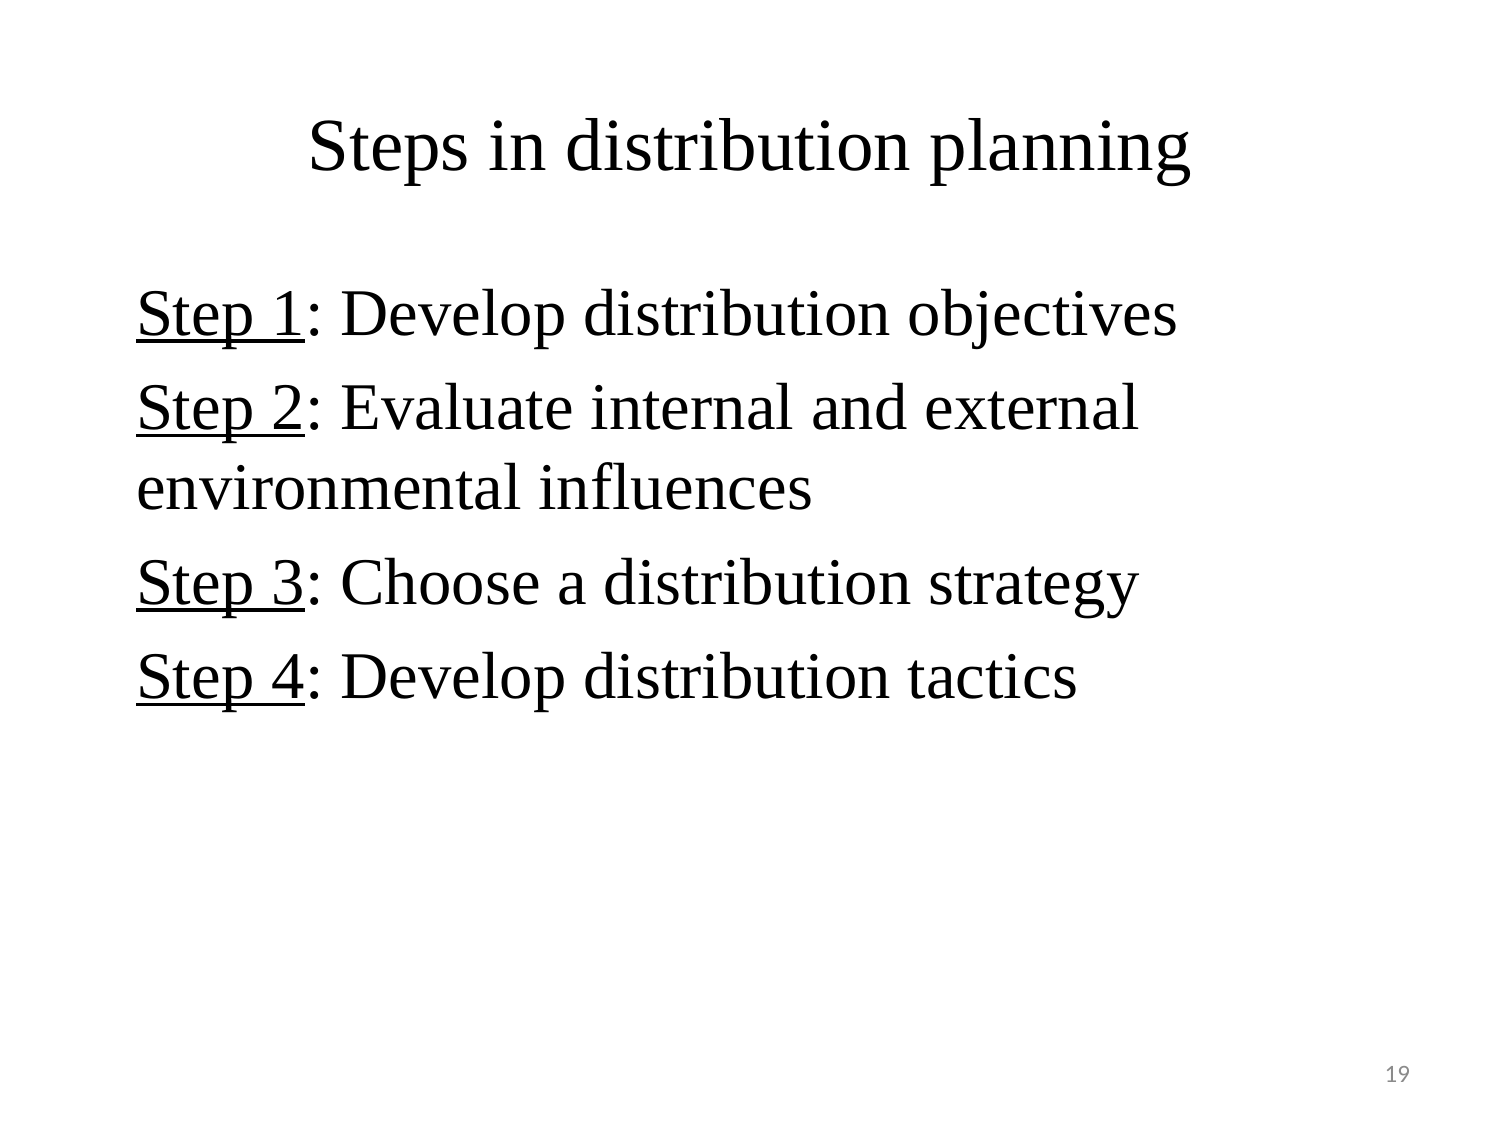

Steps in distribution planning
Step 1: Develop distribution objectives
Step 2: Evaluate internal and external environmental influences
Step 3: Choose a distribution strategy
Step 4: Develop distribution tactics
19